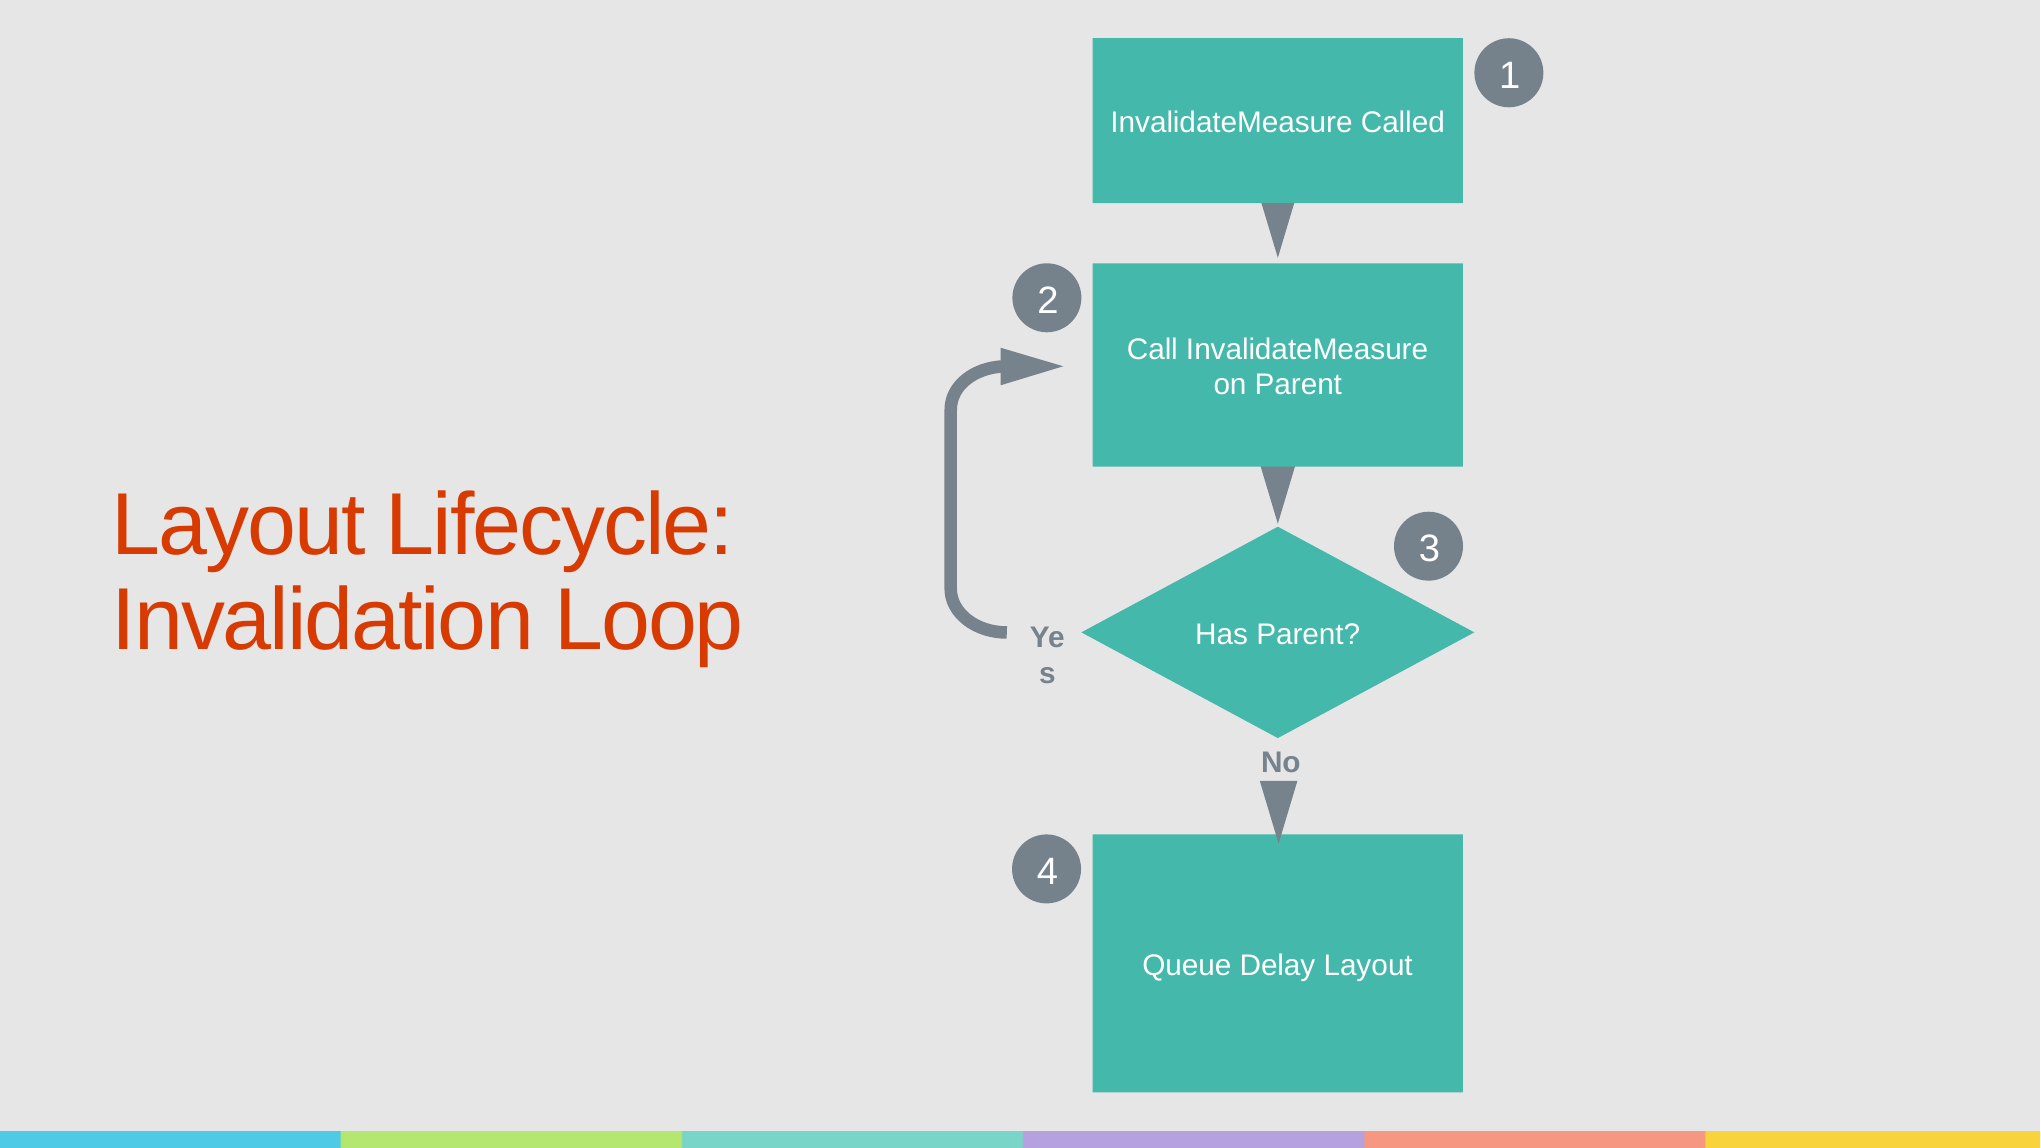

InvalidateMeasure Called
1
2
Call InvalidateMeasure on Parent

3
Has Parent?
Yes
No
4
Queue Delay Layout
# Layout Lifecycle: Invalidation Loop